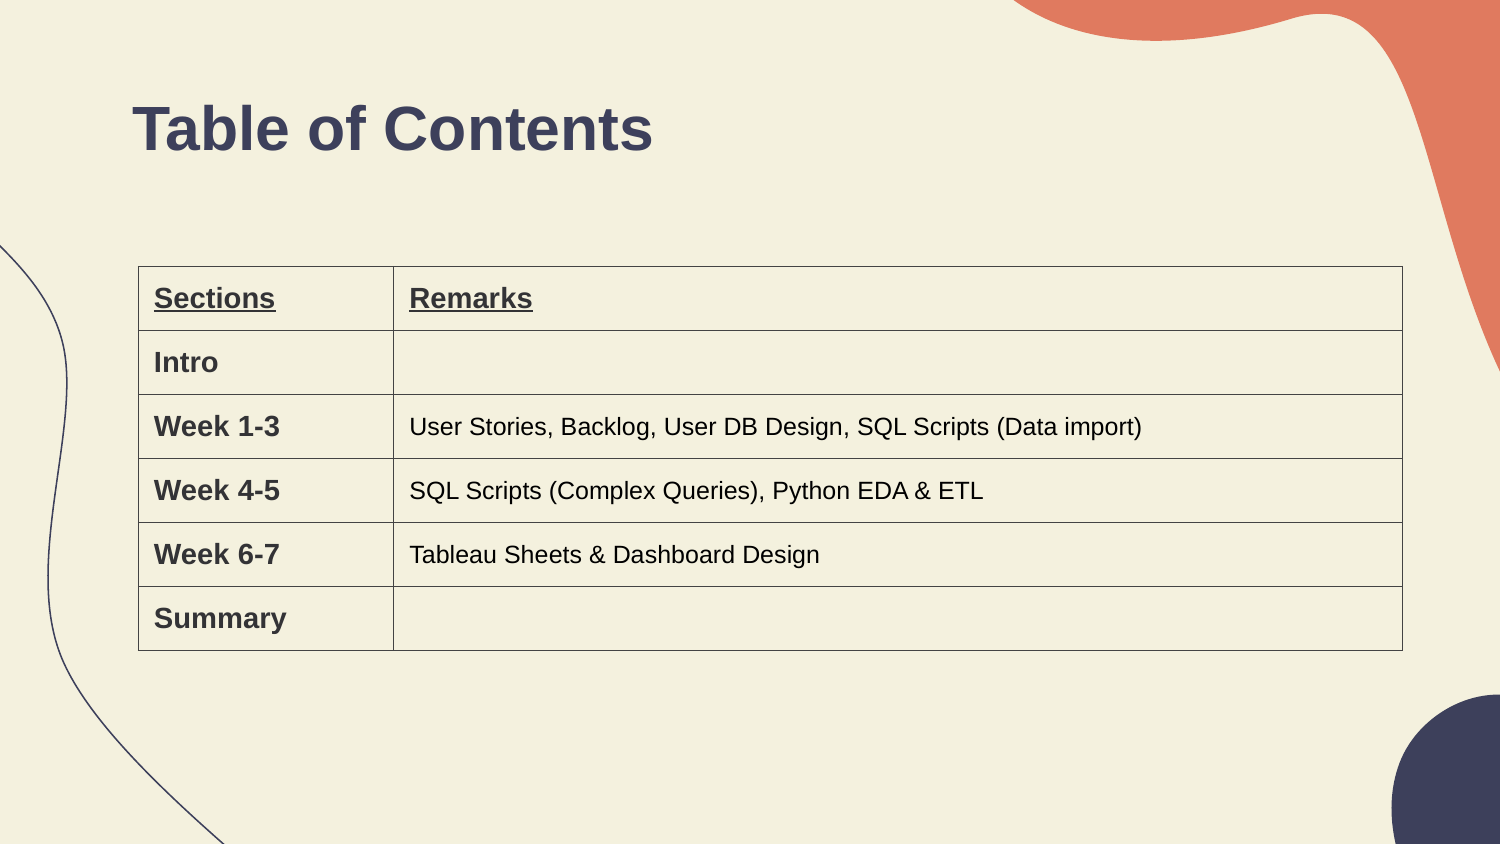

# Table of Contents
| Sections | Remarks |
| --- | --- |
| Intro |  |
| Week 1-3 | User Stories, Backlog, User DB Design, SQL Scripts (Data import) |
| Week 4-5 | SQL Scripts (Complex Queries), Python EDA & ETL |
| Week 6-7 | Tableau Sheets & Dashboard Design |
| Summary |  |